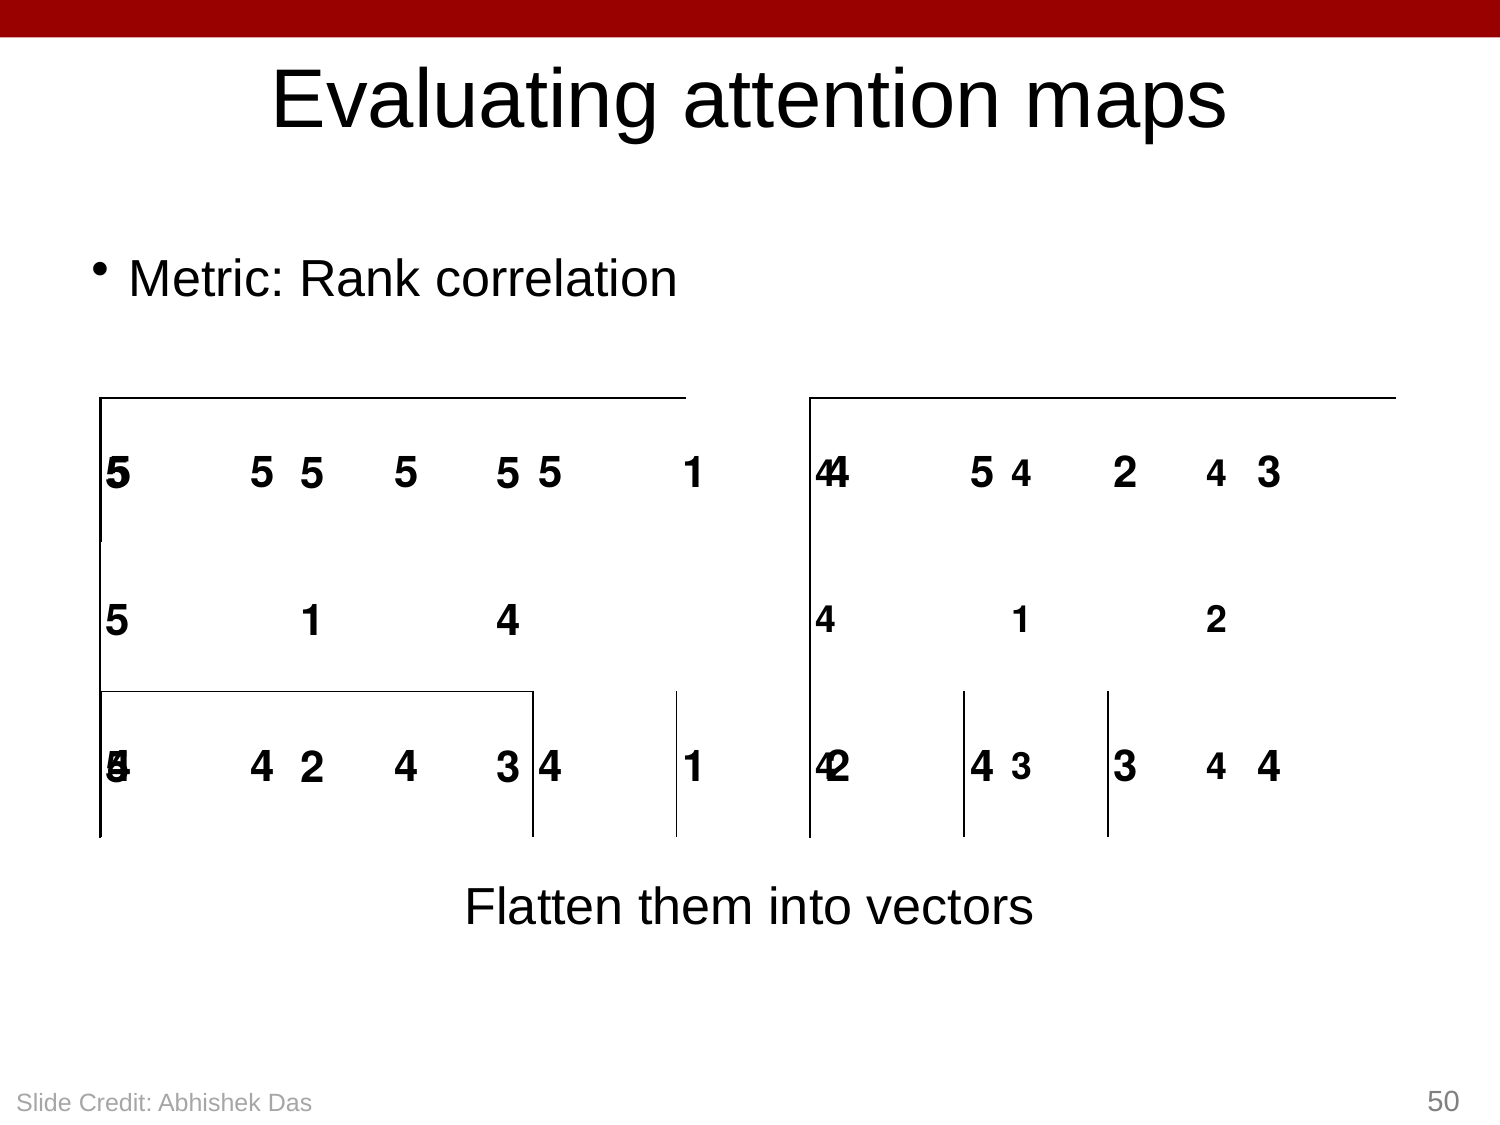

# Evaluating attention maps
Metric: Rank correlation
| 5 | 5 | 5 | 5 | 1 | 4 | 5 | 2 | 3 |
| --- | --- | --- | --- | --- | --- | --- | --- | --- |
| 5 | 5 | 5 |
| --- | --- | --- |
| 5 | 1 | 4 |
| 5 | 2 | 3 |
| 4 | 4 | 4 |
| --- | --- | --- |
| 4 | 1 | 2 |
| 4 | 3 | 4 |
| 4 | 4 | 4 | 4 | 1 | 2 | 4 | 3 | 4 |
| --- | --- | --- | --- | --- | --- | --- | --- | --- |
Flatten them into vectors
50
Slide Credit: Abhishek Das